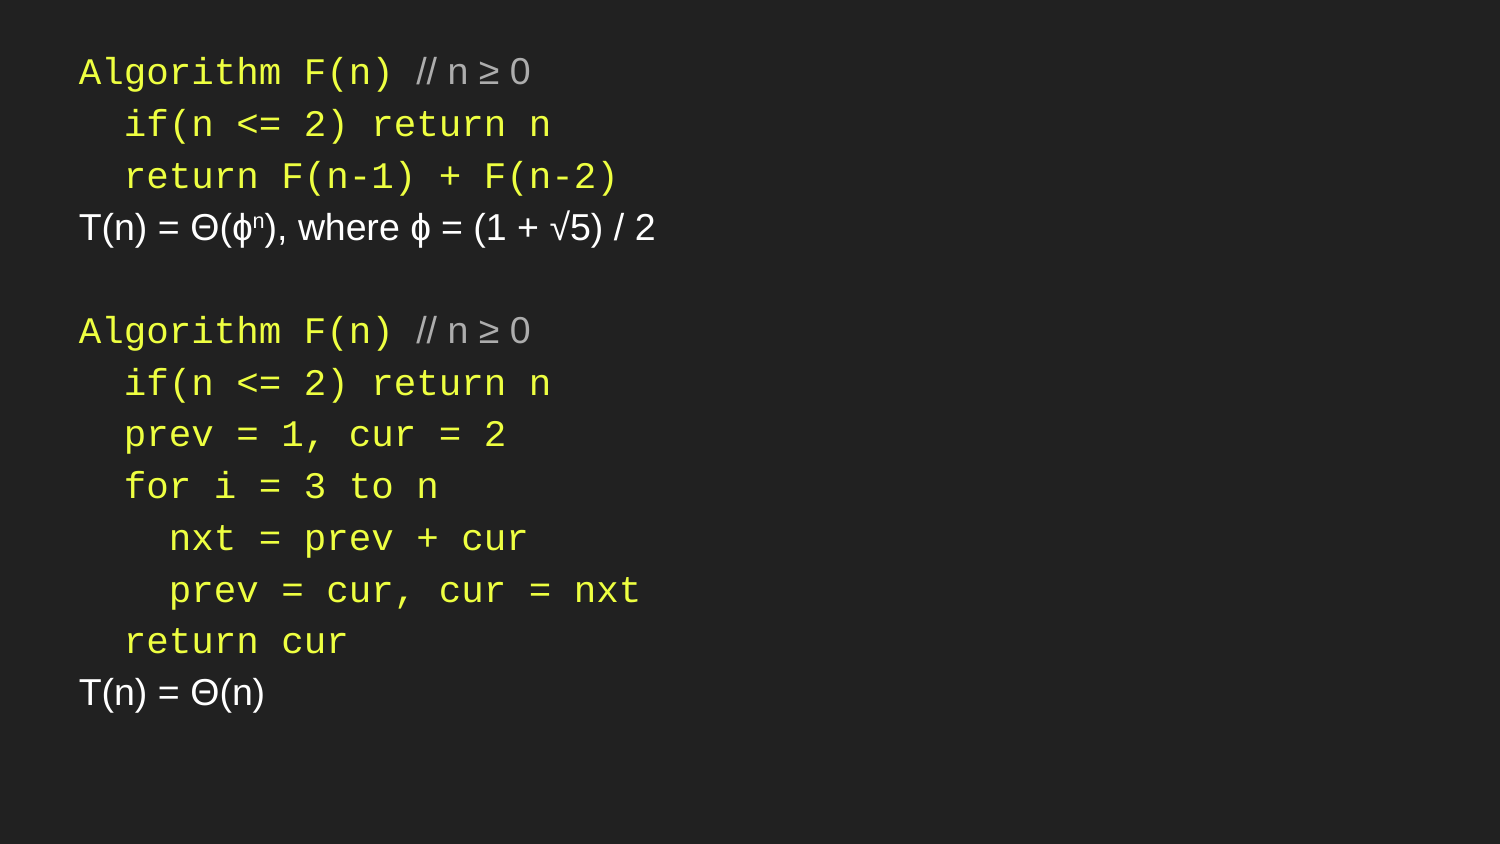

Algorithm F(n) // n ≥ 0
  if(n <= 2) return n
  return F(n-1) + F(n-2)
T(n) = Θ(ɸn), where ɸ = (1 + √5) / 2

Algorithm F(n) // n ≥ 0
  if(n <= 2) return n
  prev = 1, cur = 2
  for i = 3 to n
    nxt = prev + cur
    prev = cur, cur = nxt
  return cur
T(n) = Θ(n)